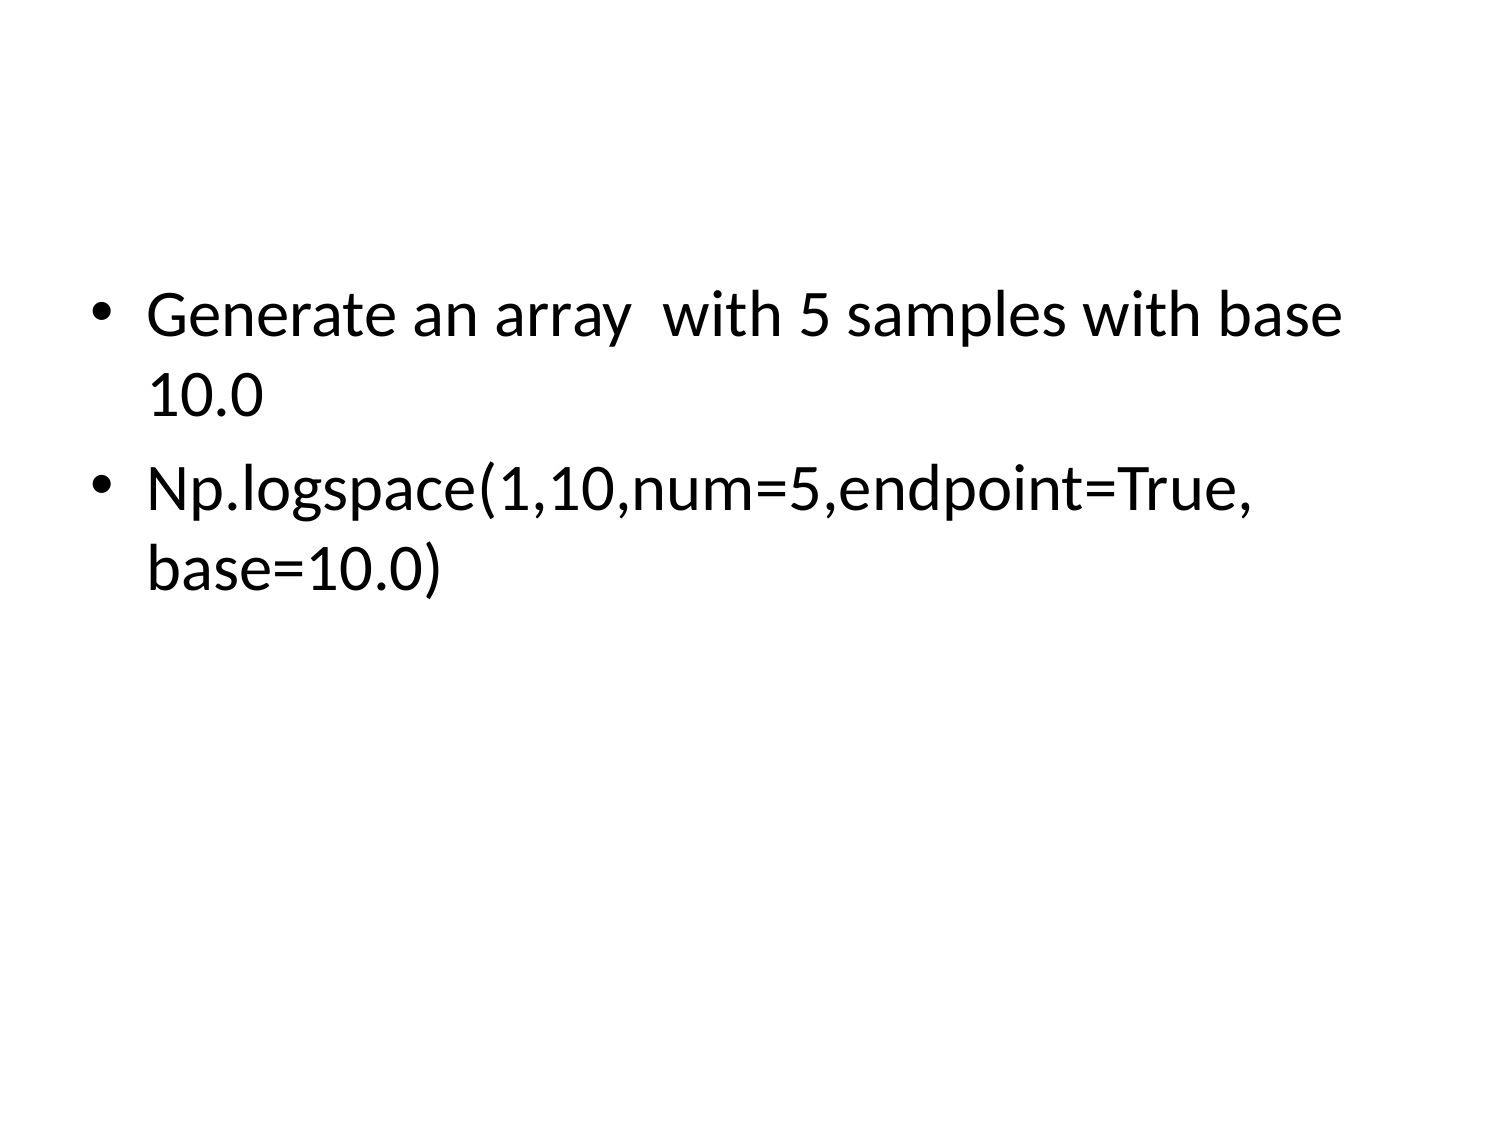

Generate an array  with 5 samples with base 10.0
Np.logspace(1,10,num=5,endpoint=True, base=10.0)